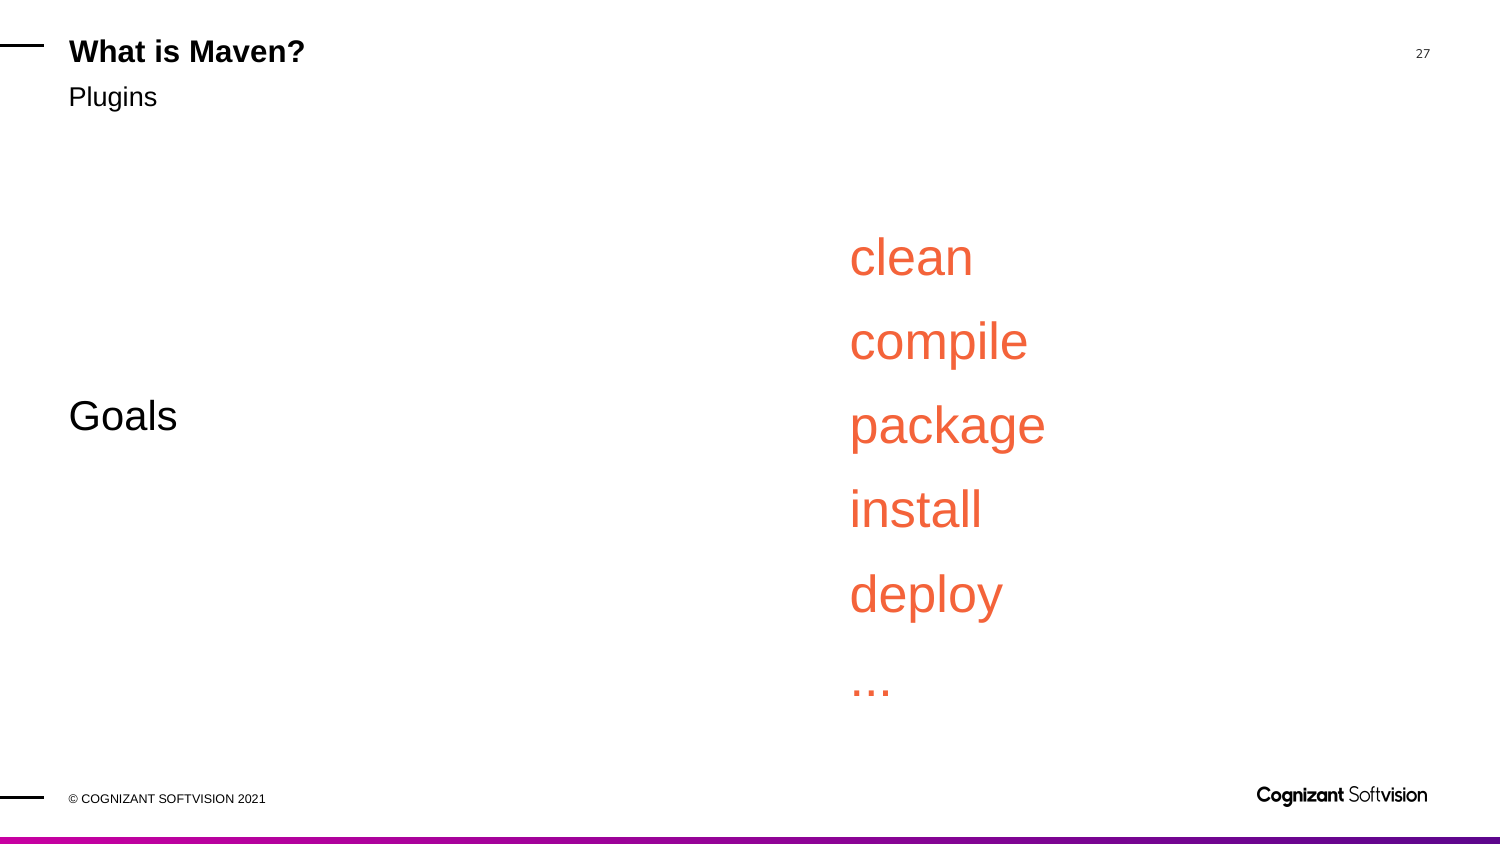

# What is Maven?
Plugins

Goals

clean
compile
package
install
deploy
...